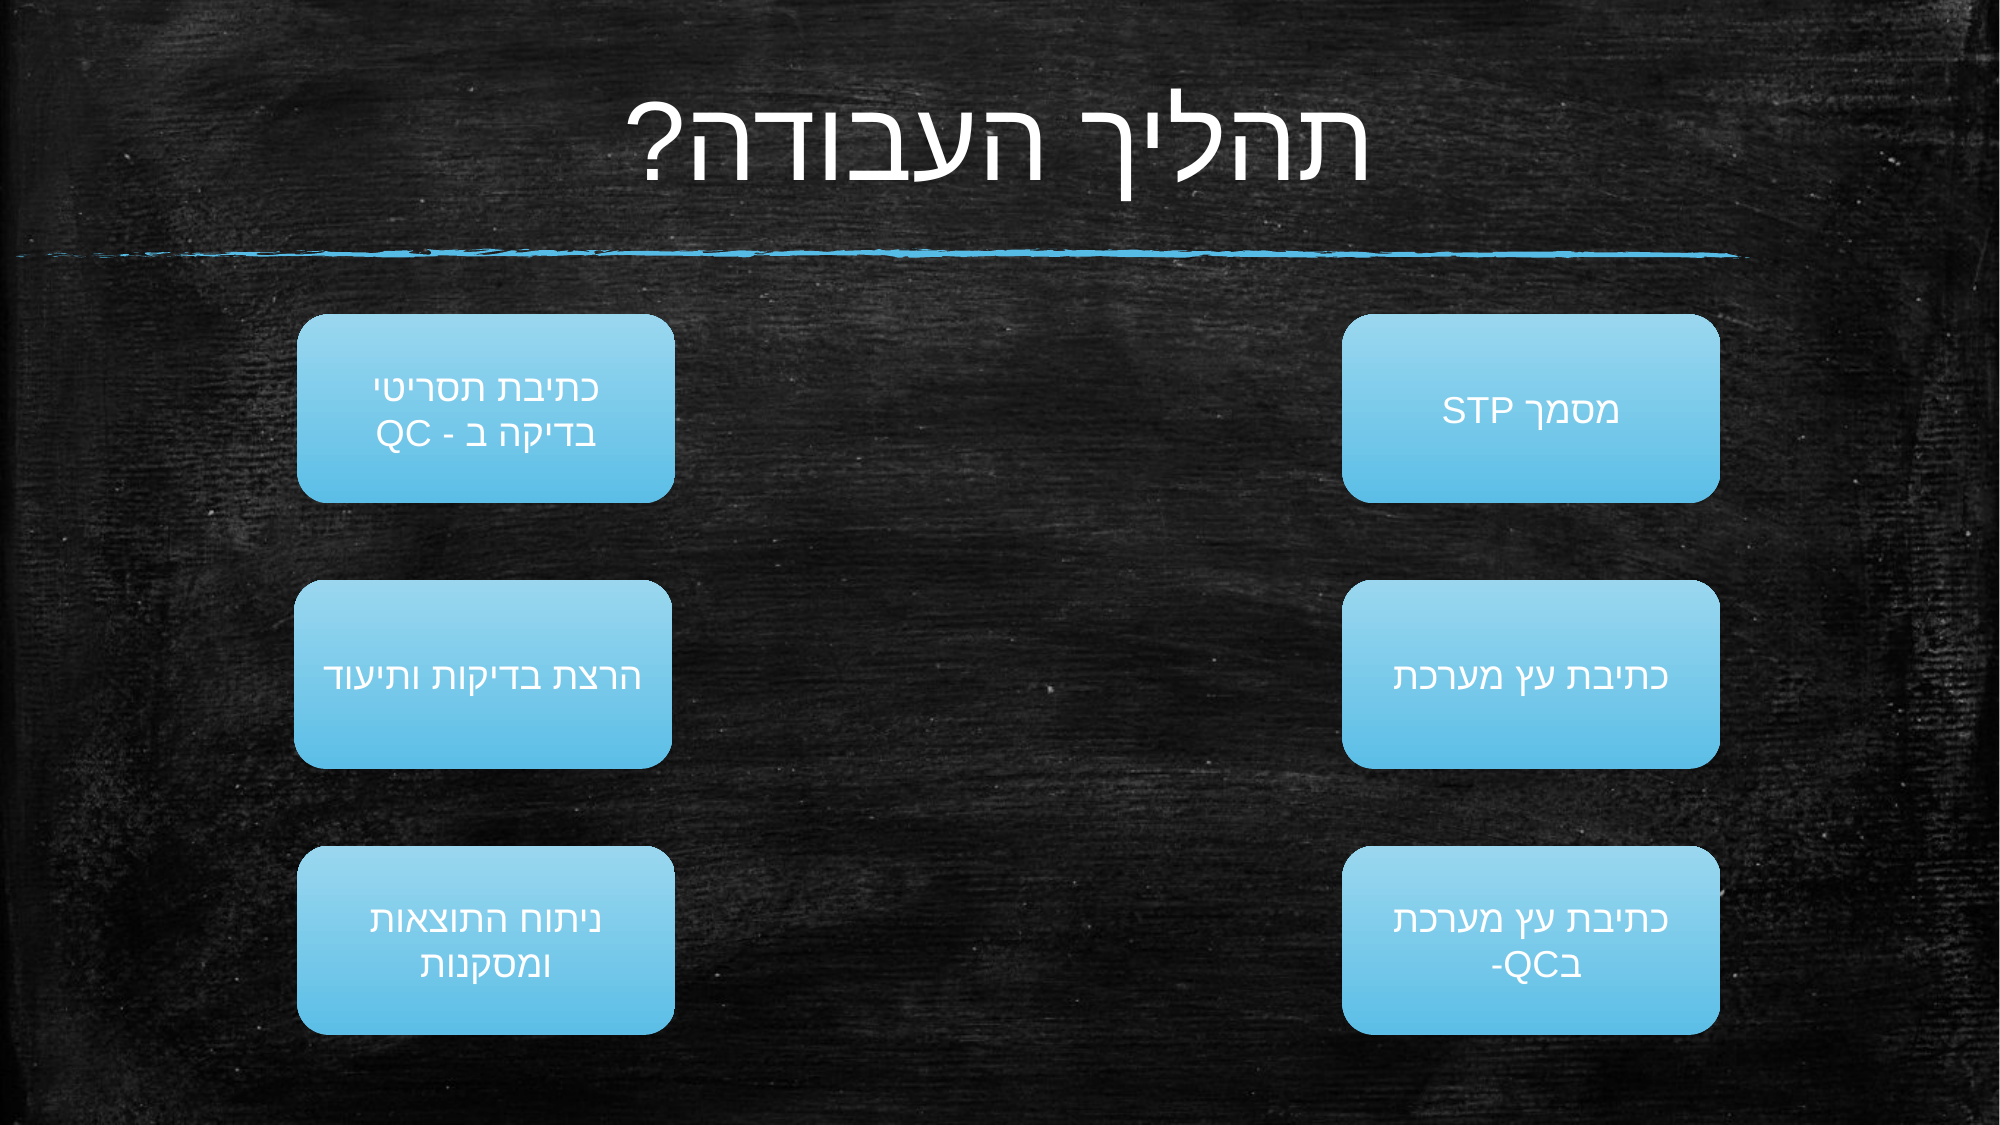

# תהליך העבודה?
כתיבת תסריטי בדיקה ב - QC
מסמך STP
הרצת בדיקות ותיעוד
כתיבת עץ מערכת
ניתוח התוצאות
ומסקנות
כתיבת עץ מערכת בQC-